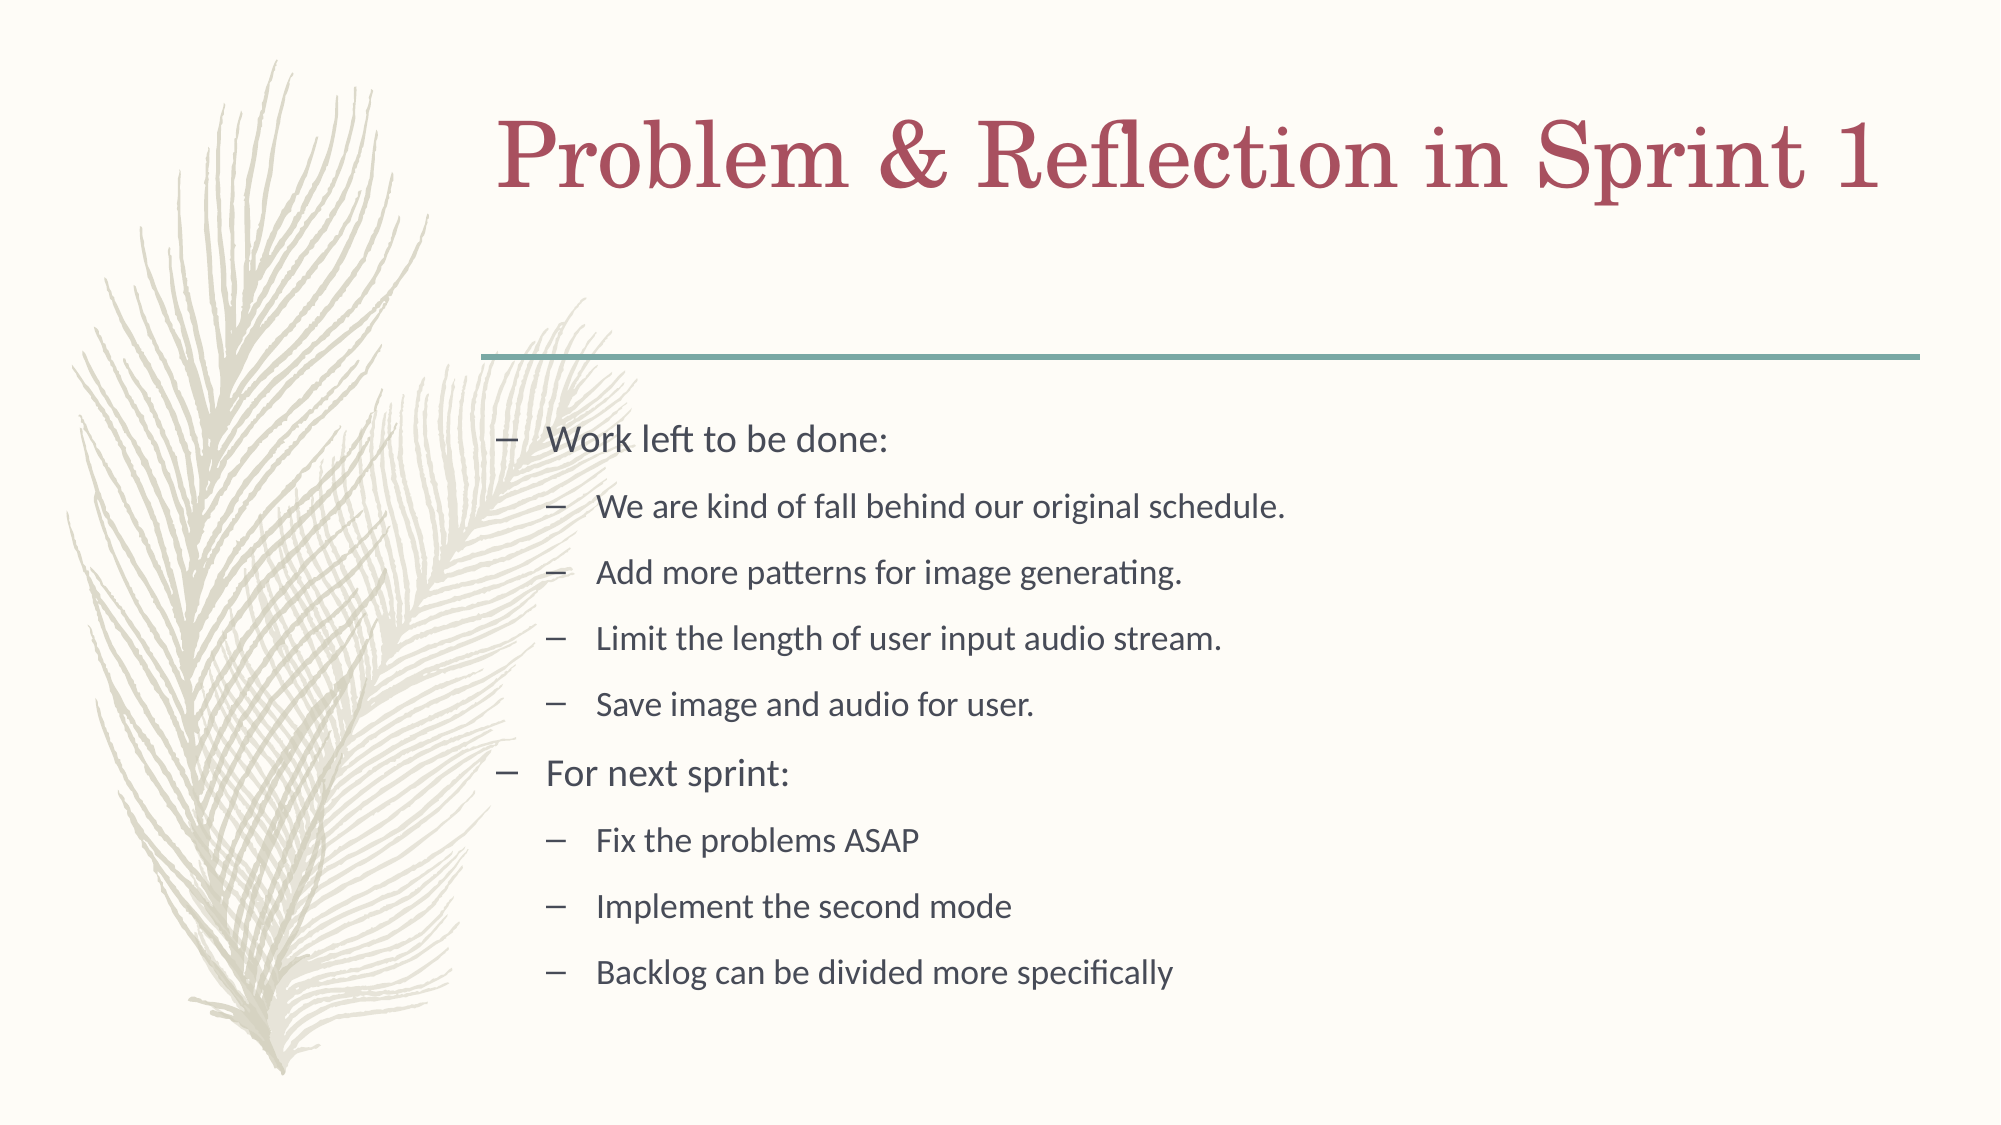

# Problem & Reflection in Sprint 1
Work left to be done:
We are kind of fall behind our original schedule.
Add more patterns for image generating.
Limit the length of user input audio stream.
Save image and audio for user.
For next sprint:
Fix the problems ASAP
Implement the second mode
Backlog can be divided more specifically